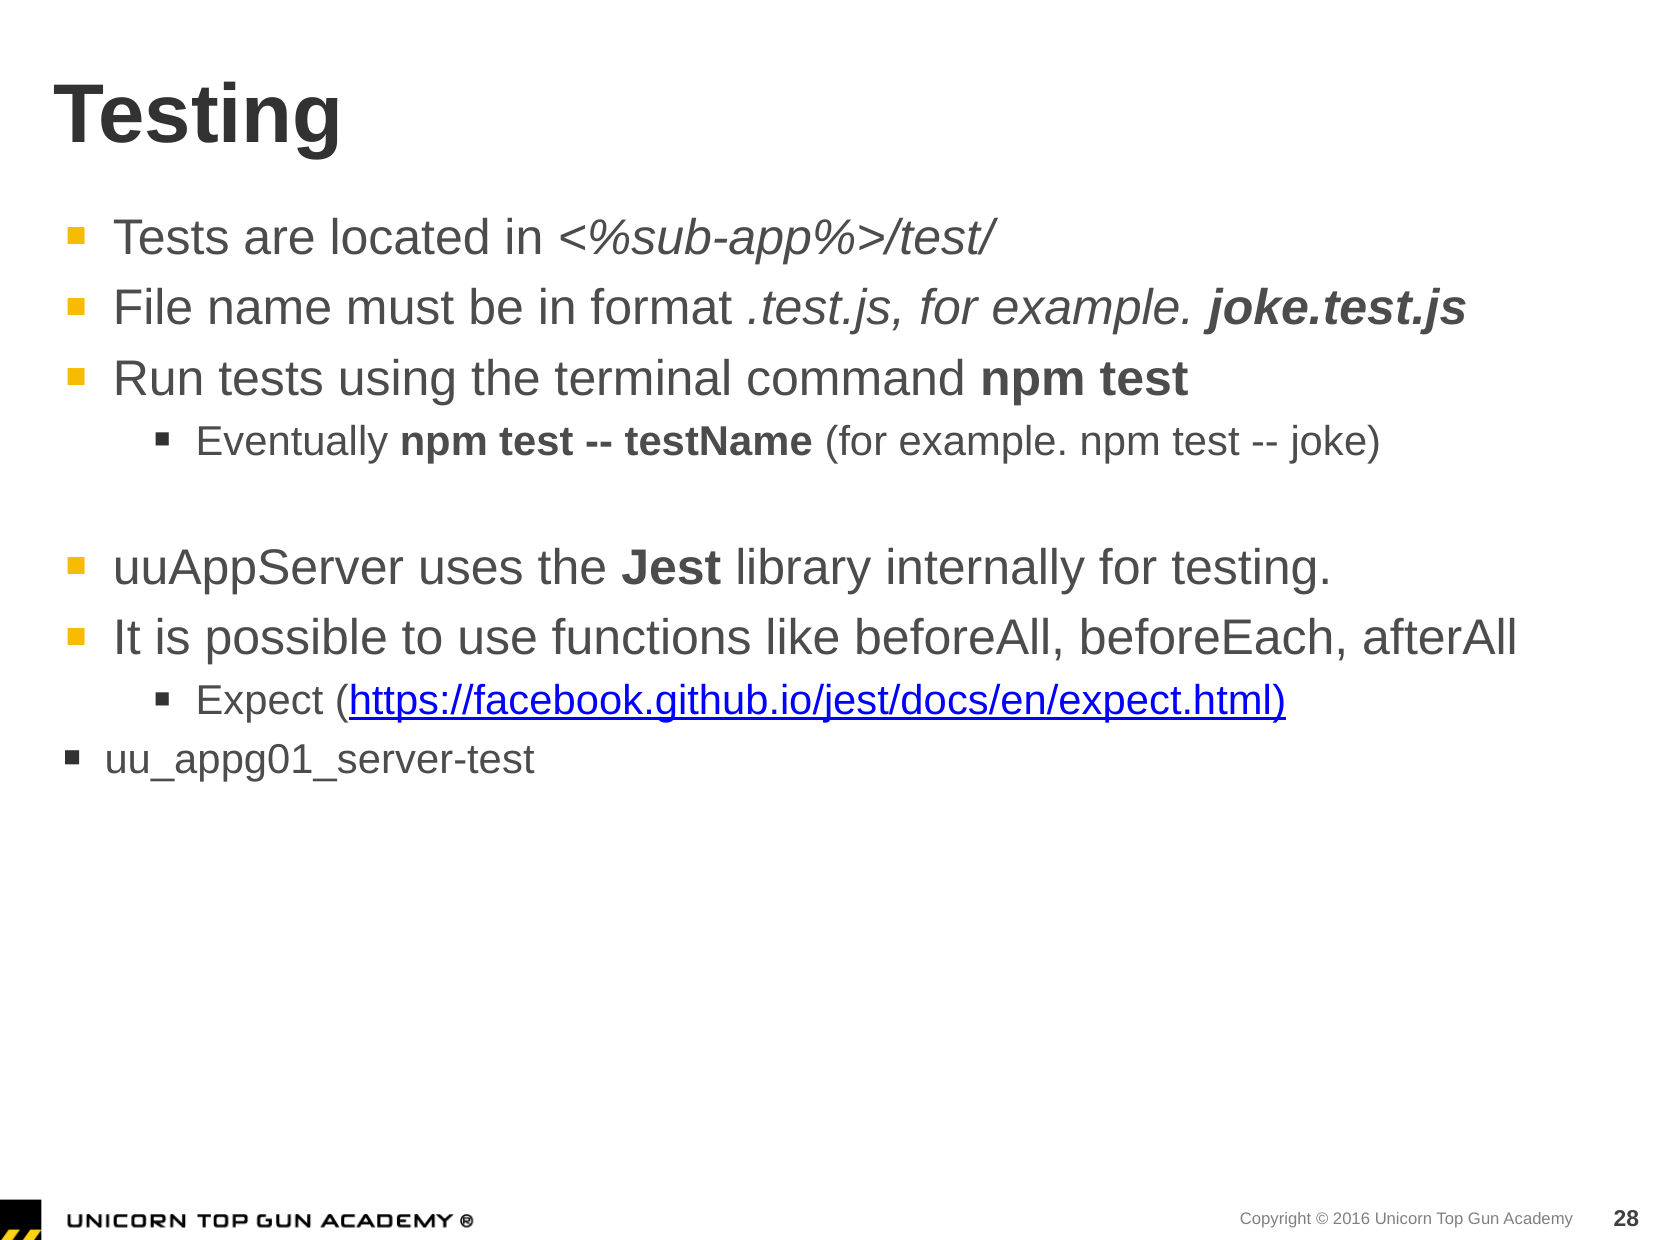

# Testing
Tests are located in <%sub-app%>/test/
File name must be in format .test.js, for example. joke.test.js
Run tests using the terminal command npm test
Eventually npm test -- testName (for example. npm test -- joke)

uuAppServer uses the Jest library internally for testing.
It is possible to use functions like beforeAll, beforeEach, afterAll
Expect (https://facebook.github.io/jest/docs/en/expect.html)
uu_appg01_server-test
28
Copyright © 2016 Unicorn Top Gun Academy